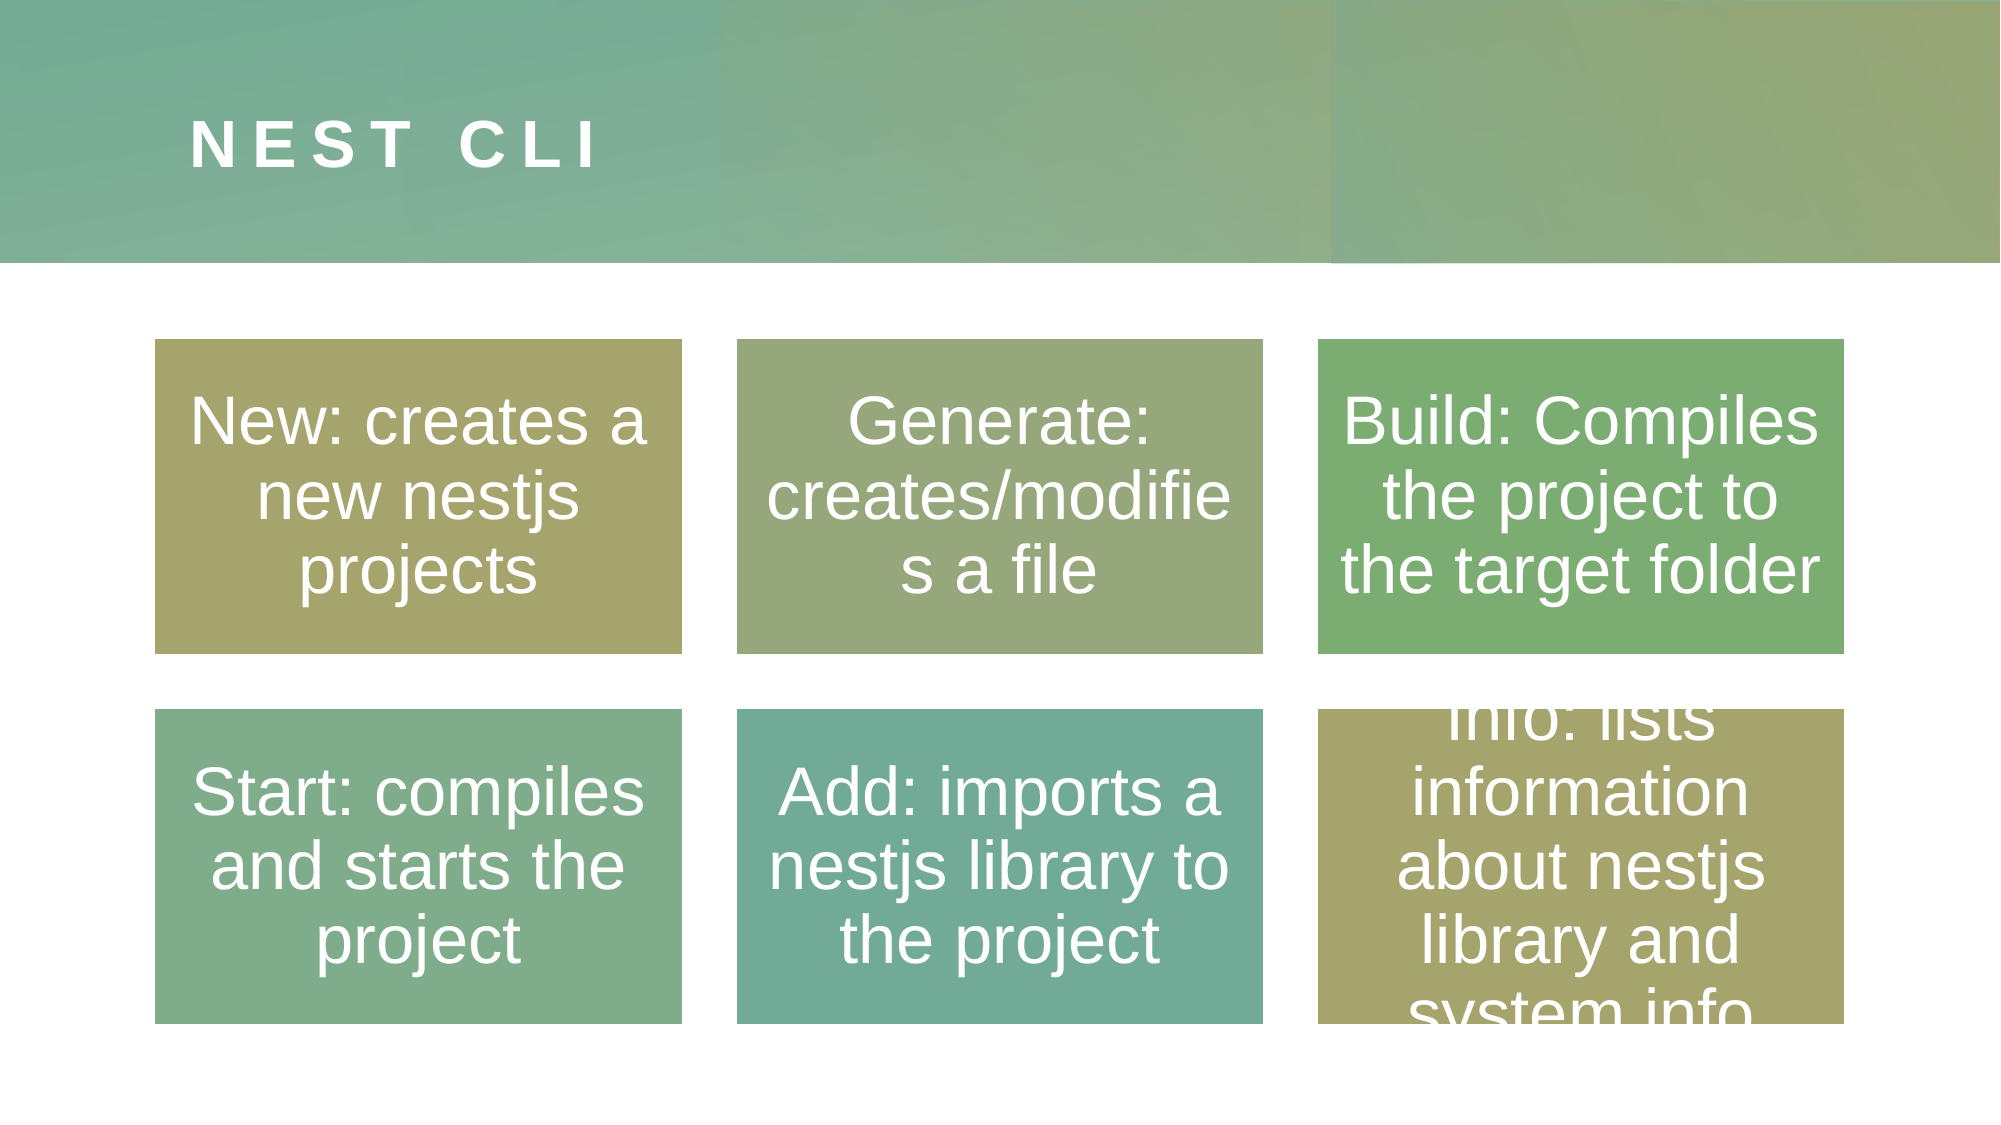

# Nest Cli
New: creates a new nestjs projects
Generate: creates/modifies a file
Build: Compiles the project to the target folder
Start: compiles and starts the project
Add: imports a nestjs library to the project
Info: lists information about nestjs library and system info